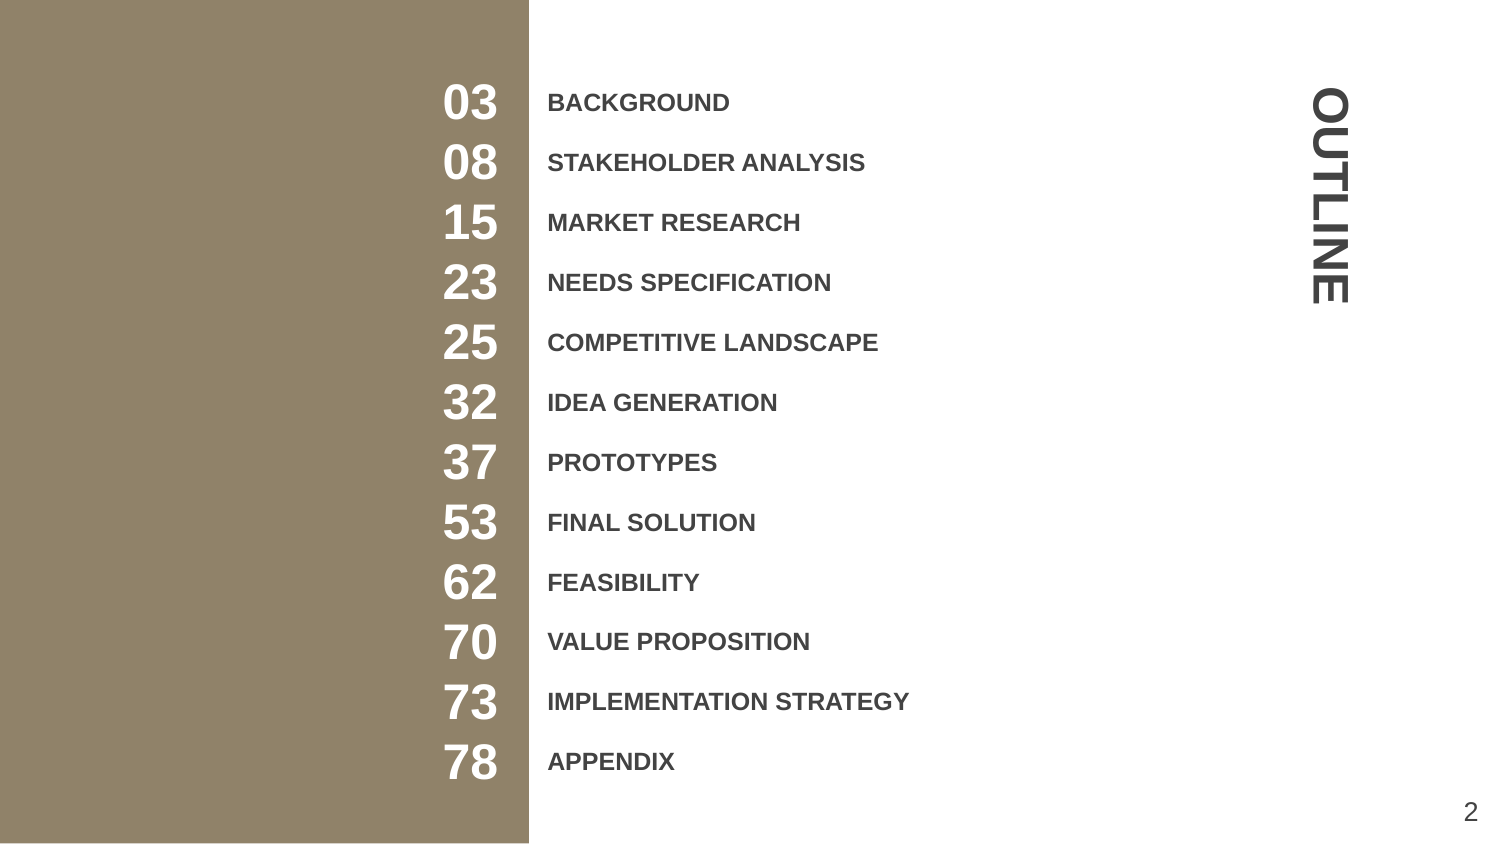

03
08
15
23
25
32
37
53
62
70
73
78
# BACKGROUND

STAKEHOLDER ANALYSIS

MARKET RESEARCH

NEEDS SPECIFICATION

COMPETITIVE LANDSCAPE

IDEA GENERATION

PROTOTYPES

FINAL SOLUTION

FEASIBILITY

VALUE PROPOSITION

IMPLEMENTATION STRATEGY

APPENDIX

OUTLINE
2